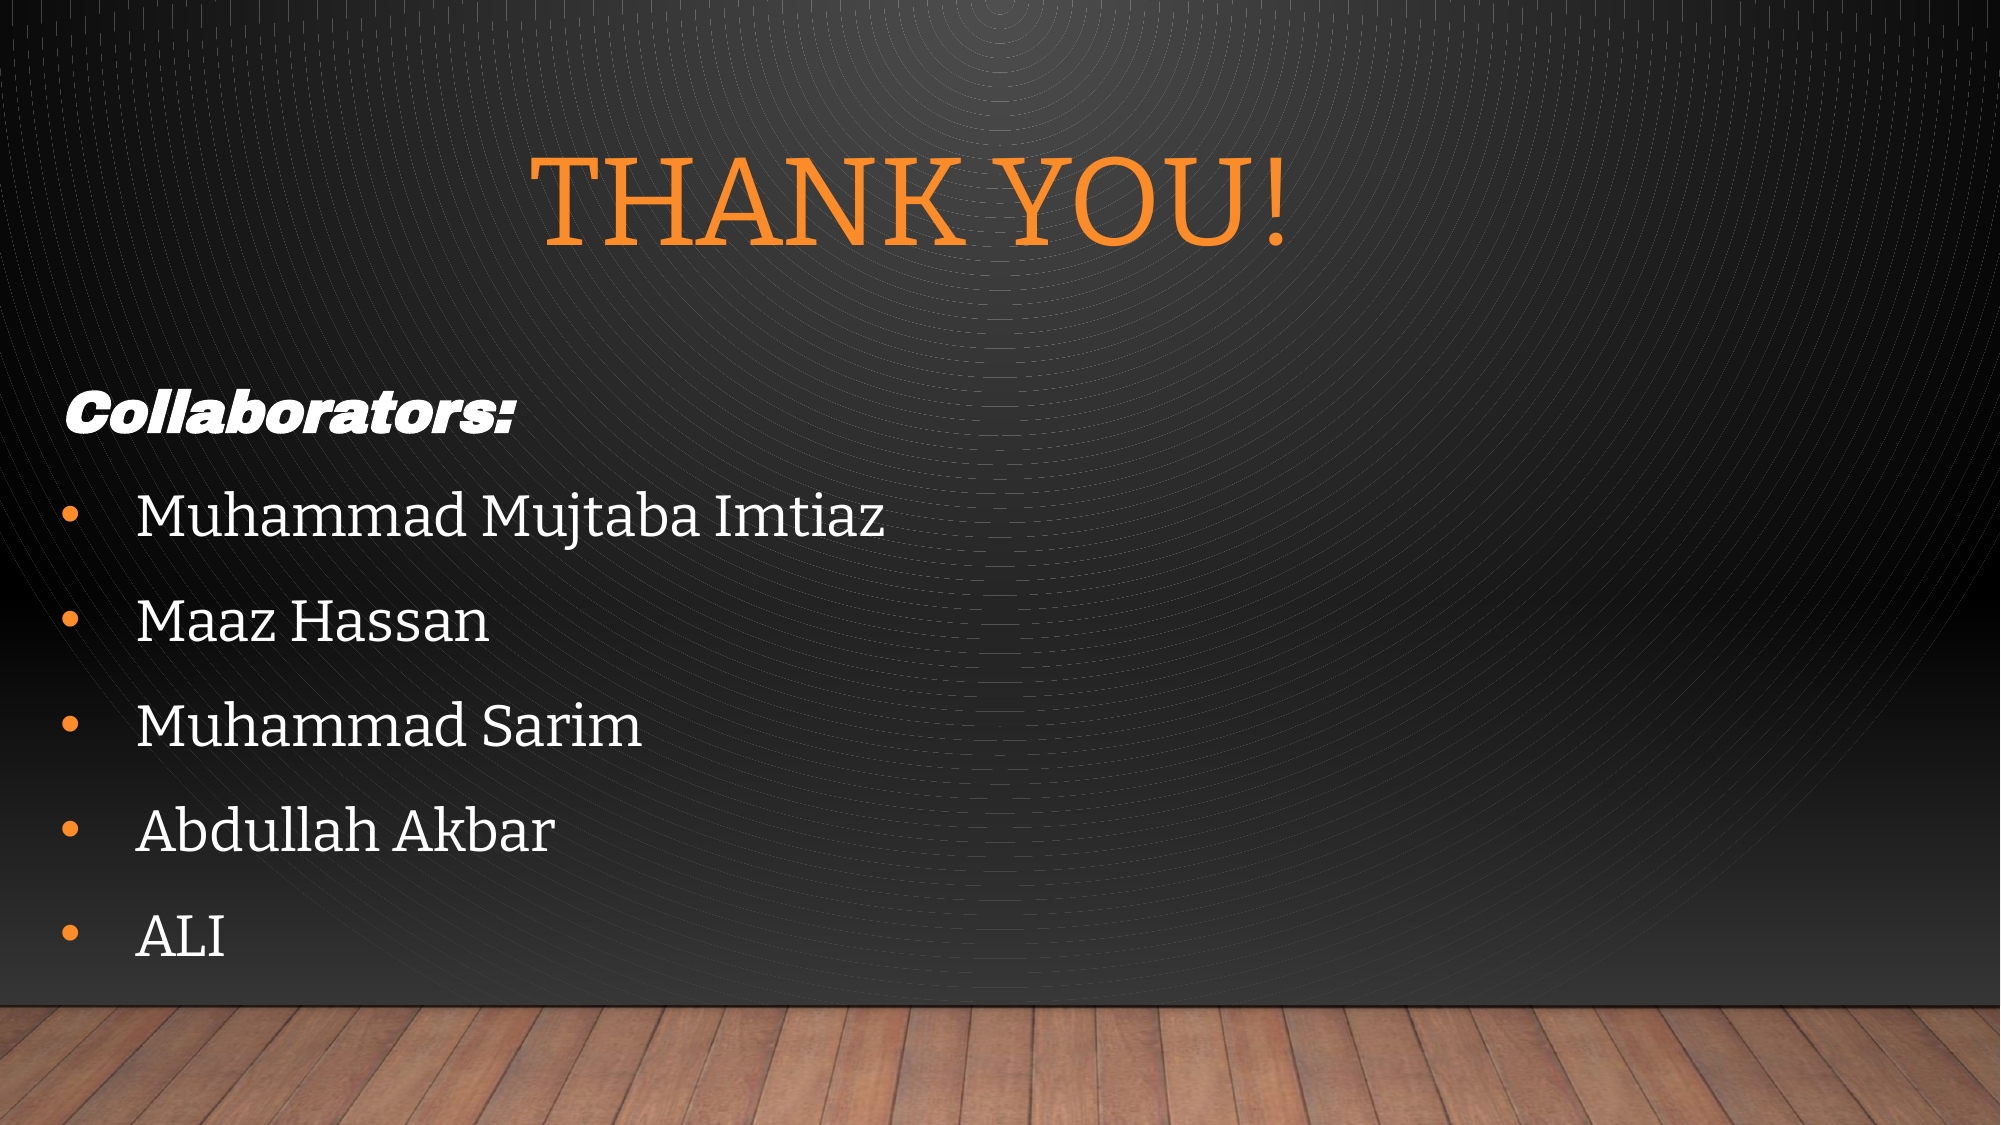

# Thank you!
Collaborators:
Muhammad Mujtaba Imtiaz
Maaz Hassan
Muhammad Sarim
Abdullah Akbar
ALI